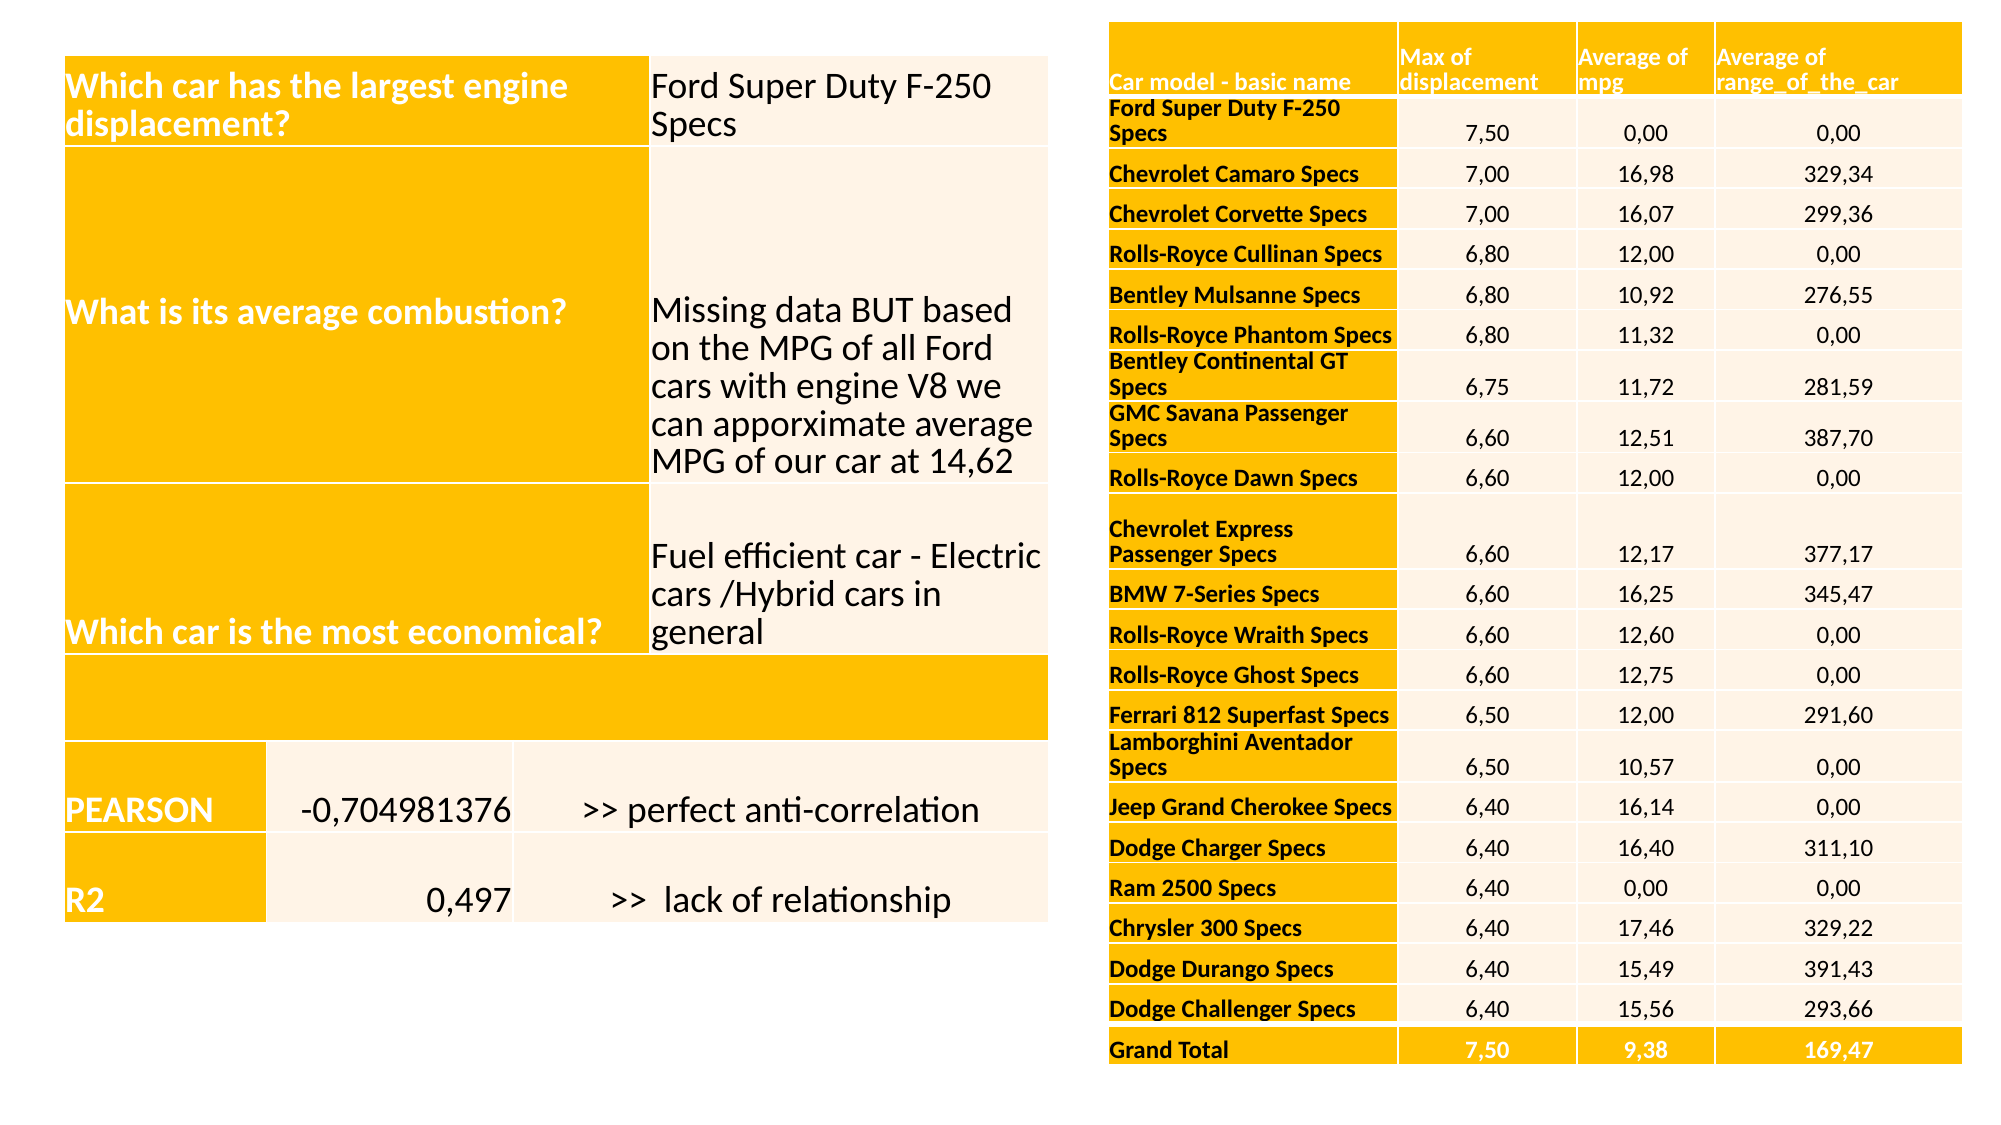

| Car model - basic name | Max of displacement | Average of mpg | Average of range\_of\_the\_car |
| --- | --- | --- | --- |
| Ford Super Duty F-250 Specs | 7,50 | 0,00 | 0,00 |
| Chevrolet Camaro Specs | 7,00 | 16,98 | 329,34 |
| Chevrolet Corvette Specs | 7,00 | 16,07 | 299,36 |
| Rolls-Royce Cullinan Specs | 6,80 | 12,00 | 0,00 |
| Bentley Mulsanne Specs | 6,80 | 10,92 | 276,55 |
| Rolls-Royce Phantom Specs | 6,80 | 11,32 | 0,00 |
| Bentley Continental GT Specs | 6,75 | 11,72 | 281,59 |
| GMC Savana Passenger Specs | 6,60 | 12,51 | 387,70 |
| Rolls-Royce Dawn Specs | 6,60 | 12,00 | 0,00 |
| Chevrolet Express Passenger Specs | 6,60 | 12,17 | 377,17 |
| BMW 7-Series Specs | 6,60 | 16,25 | 345,47 |
| Rolls-Royce Wraith Specs | 6,60 | 12,60 | 0,00 |
| Rolls-Royce Ghost Specs | 6,60 | 12,75 | 0,00 |
| Ferrari 812 Superfast Specs | 6,50 | 12,00 | 291,60 |
| Lamborghini Aventador Specs | 6,50 | 10,57 | 0,00 |
| Jeep Grand Cherokee Specs | 6,40 | 16,14 | 0,00 |
| Dodge Charger Specs | 6,40 | 16,40 | 311,10 |
| Ram 2500 Specs | 6,40 | 0,00 | 0,00 |
| Chrysler 300 Specs | 6,40 | 17,46 | 329,22 |
| Dodge Durango Specs | 6,40 | 15,49 | 391,43 |
| Dodge Challenger Specs | 6,40 | 15,56 | 293,66 |
| Grand Total | 7,50 | 9,38 | 169,47 |
| Which car has the largest engine displacement? |  |  | Ford Super Duty F-250 Specs |
| --- | --- | --- | --- |
| What is its average combustion? |  |  | Missing data BUT based on the MPG of all Ford cars with engine V8 we can apporximate average MPG of our car at 14,62 |
| Which car is the most economical? |  |  | Fuel efficient car - Electric cars /Hybrid cars in general |
|  |  |  |  |
| PEARSON | -0,704981376 | >> perfect anti-correlation |  |
| R2 | 0,497 | >> lack of relationship |  |